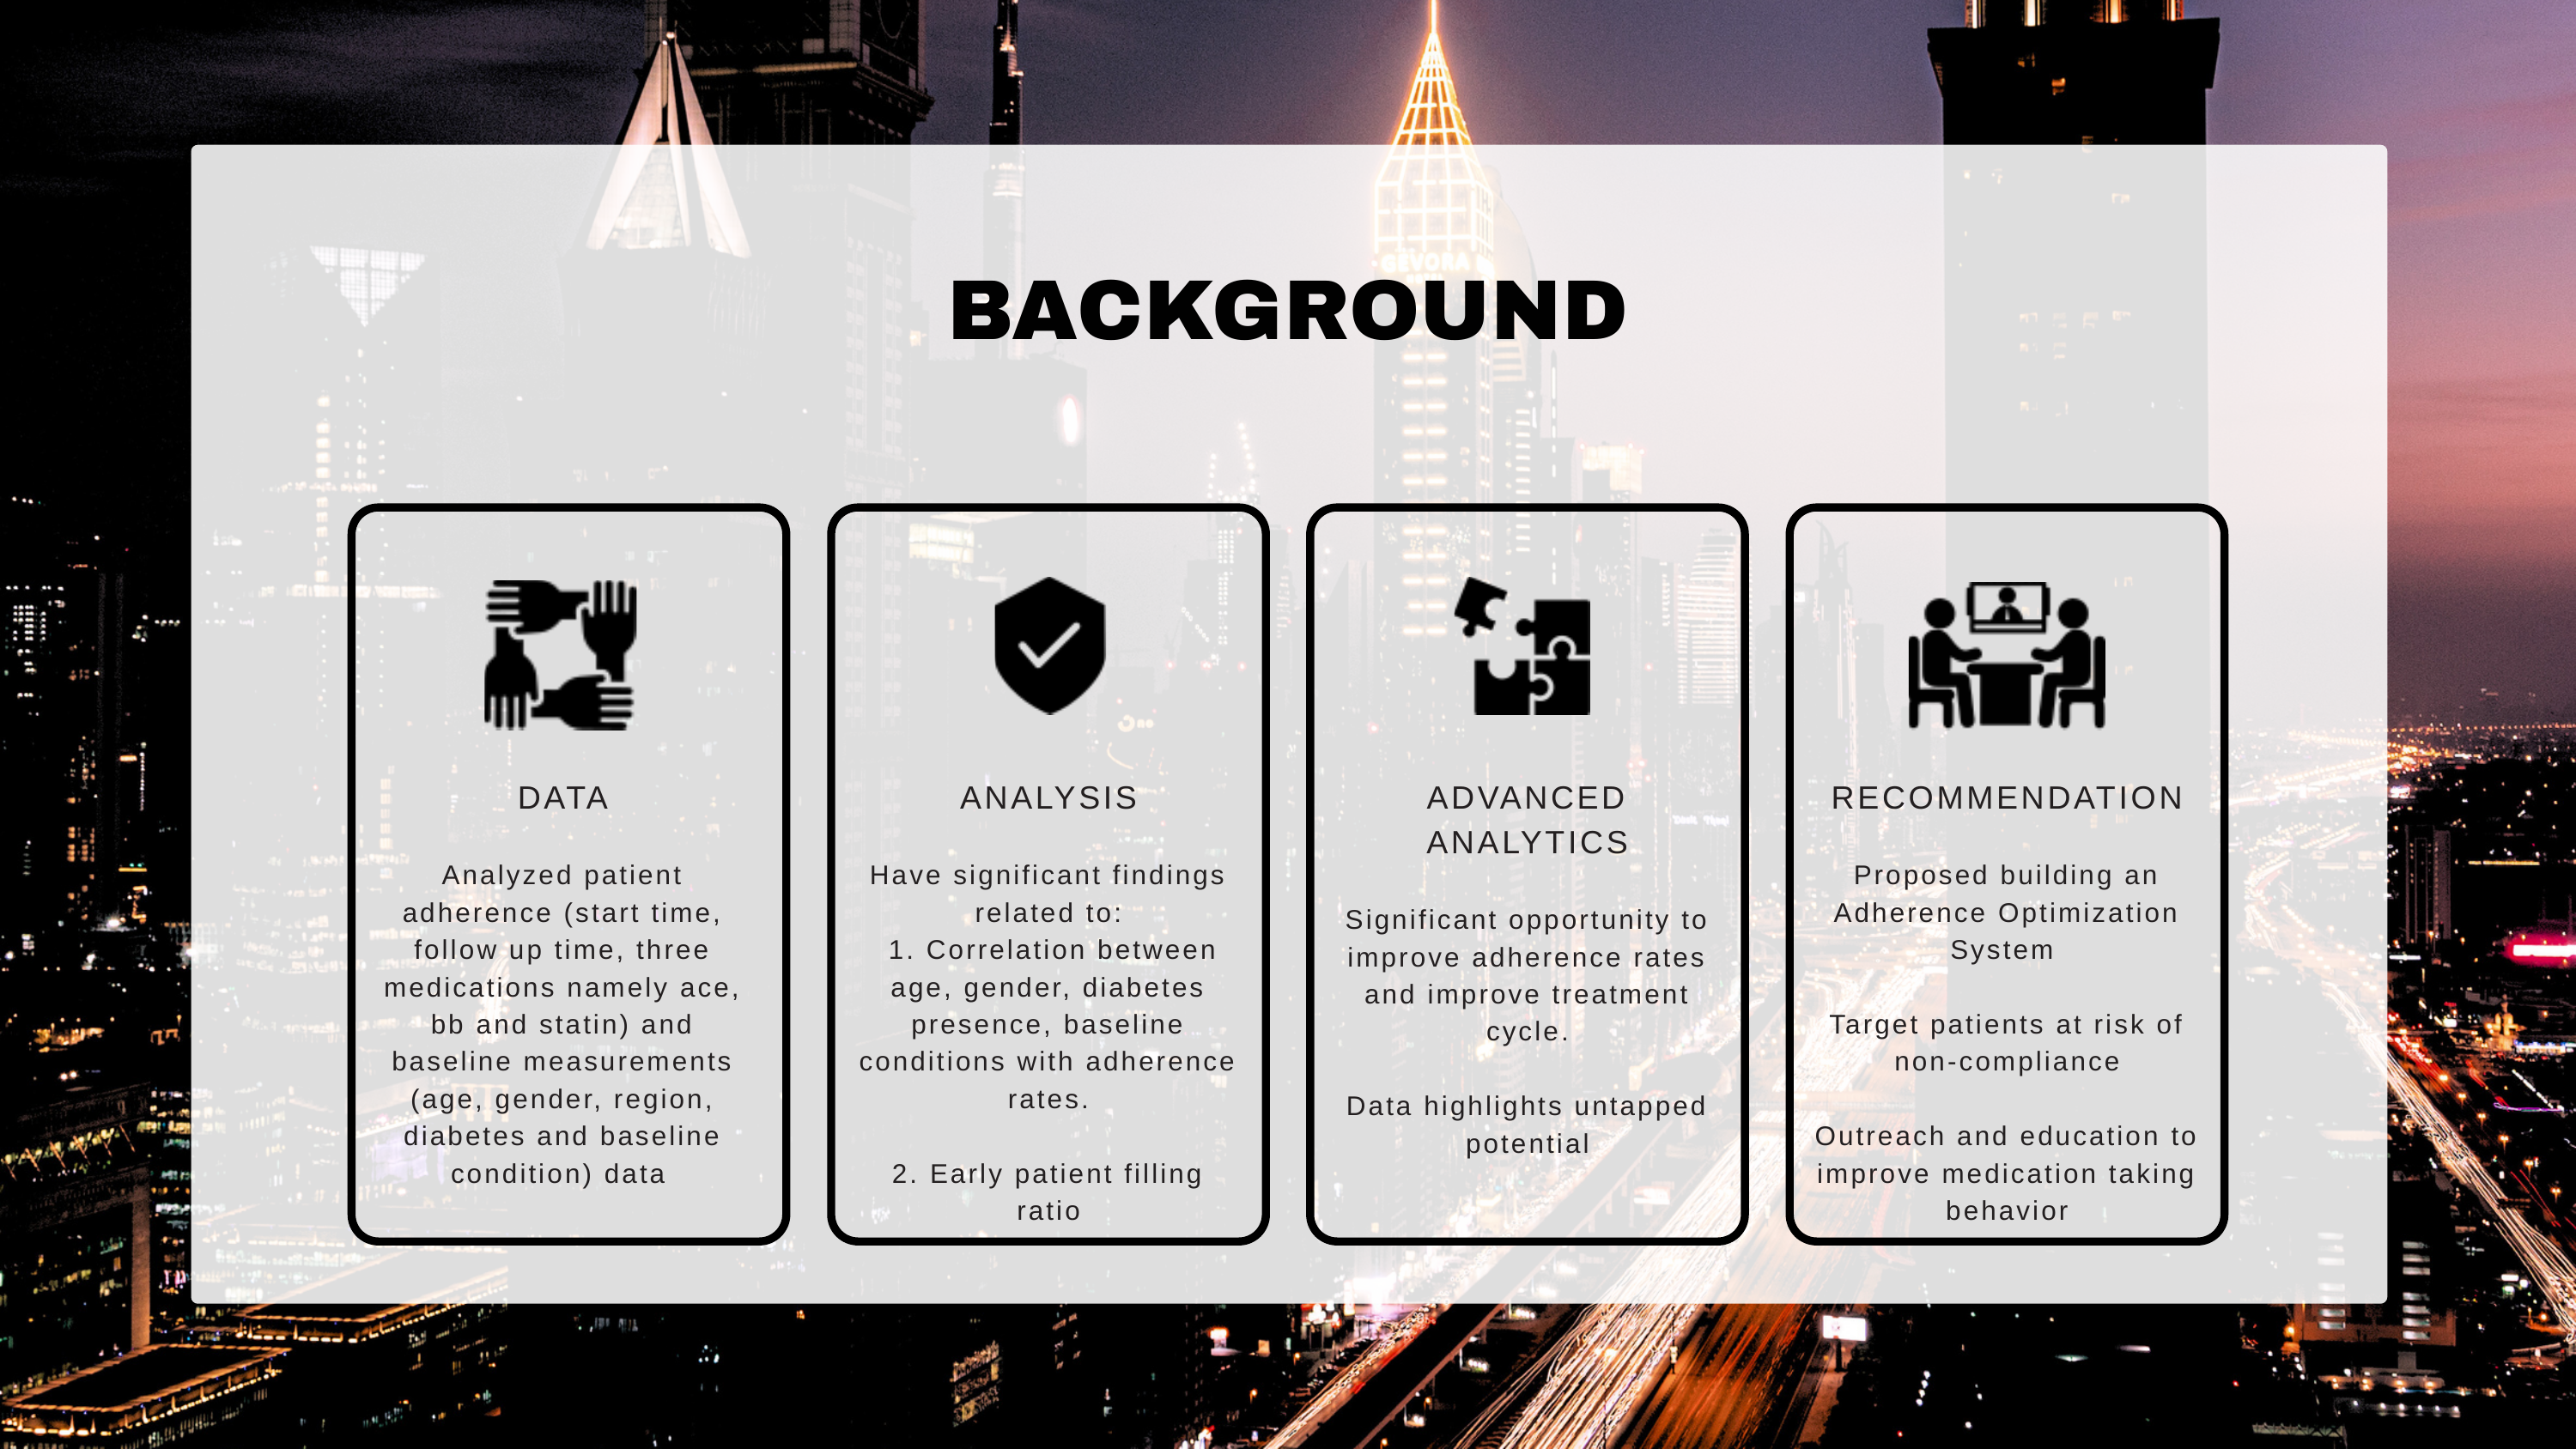

BACKGROUND

DATA

Analyzed patient adherence (start time, follow up time, three medications namely ace, bb and statin) and baseline measurements (age, gender, region, diabetes and baseline condition) data
ANALYSIS

Have significant findings related to:
 1. Correlation between age, gender, diabetes presence, baseline conditions with adherence rates.

2. Early patient filling ratio

ADVANCED ANALYTICS

Significant opportunity to improve adherence rates and improve treatment cycle.

Data highlights untapped potential

RECOMMENDATION

Proposed building an Adherence Optimization System

Target patients at risk of non-compliance

Outreach and education to improve medication taking behavior